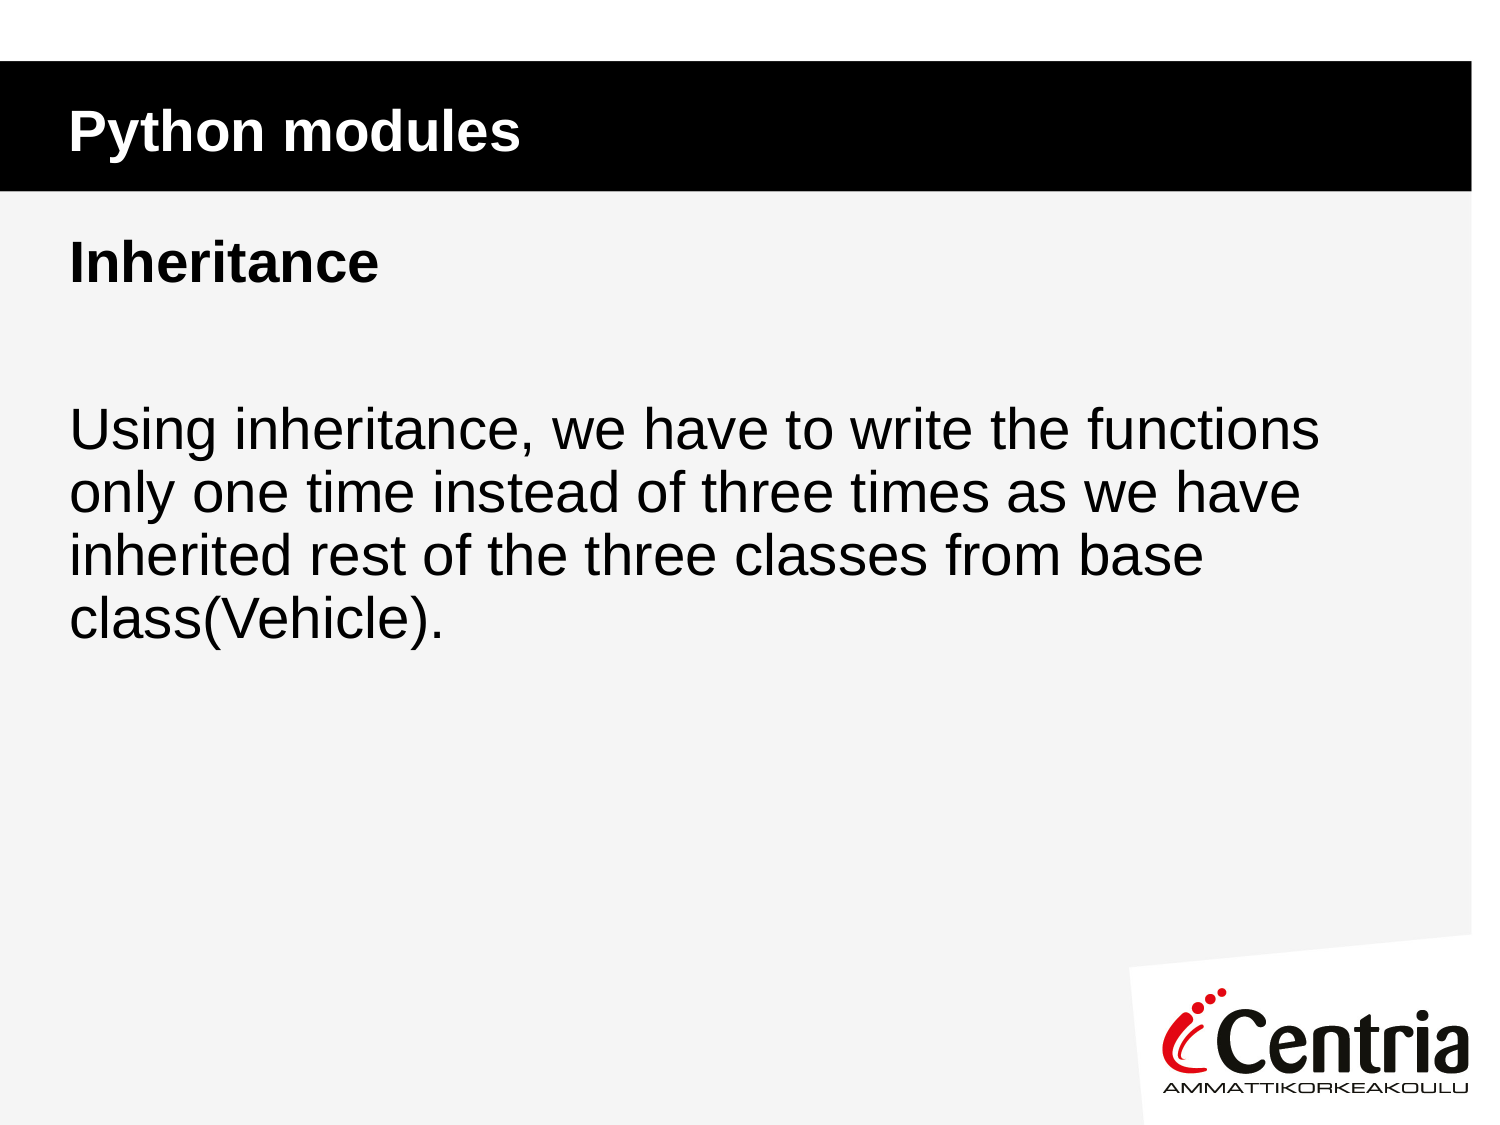

Python modules
Inheritance

Using inheritance, we have to write the functions only one time instead of three times as we have inherited rest of the three classes from base class(Vehicle).